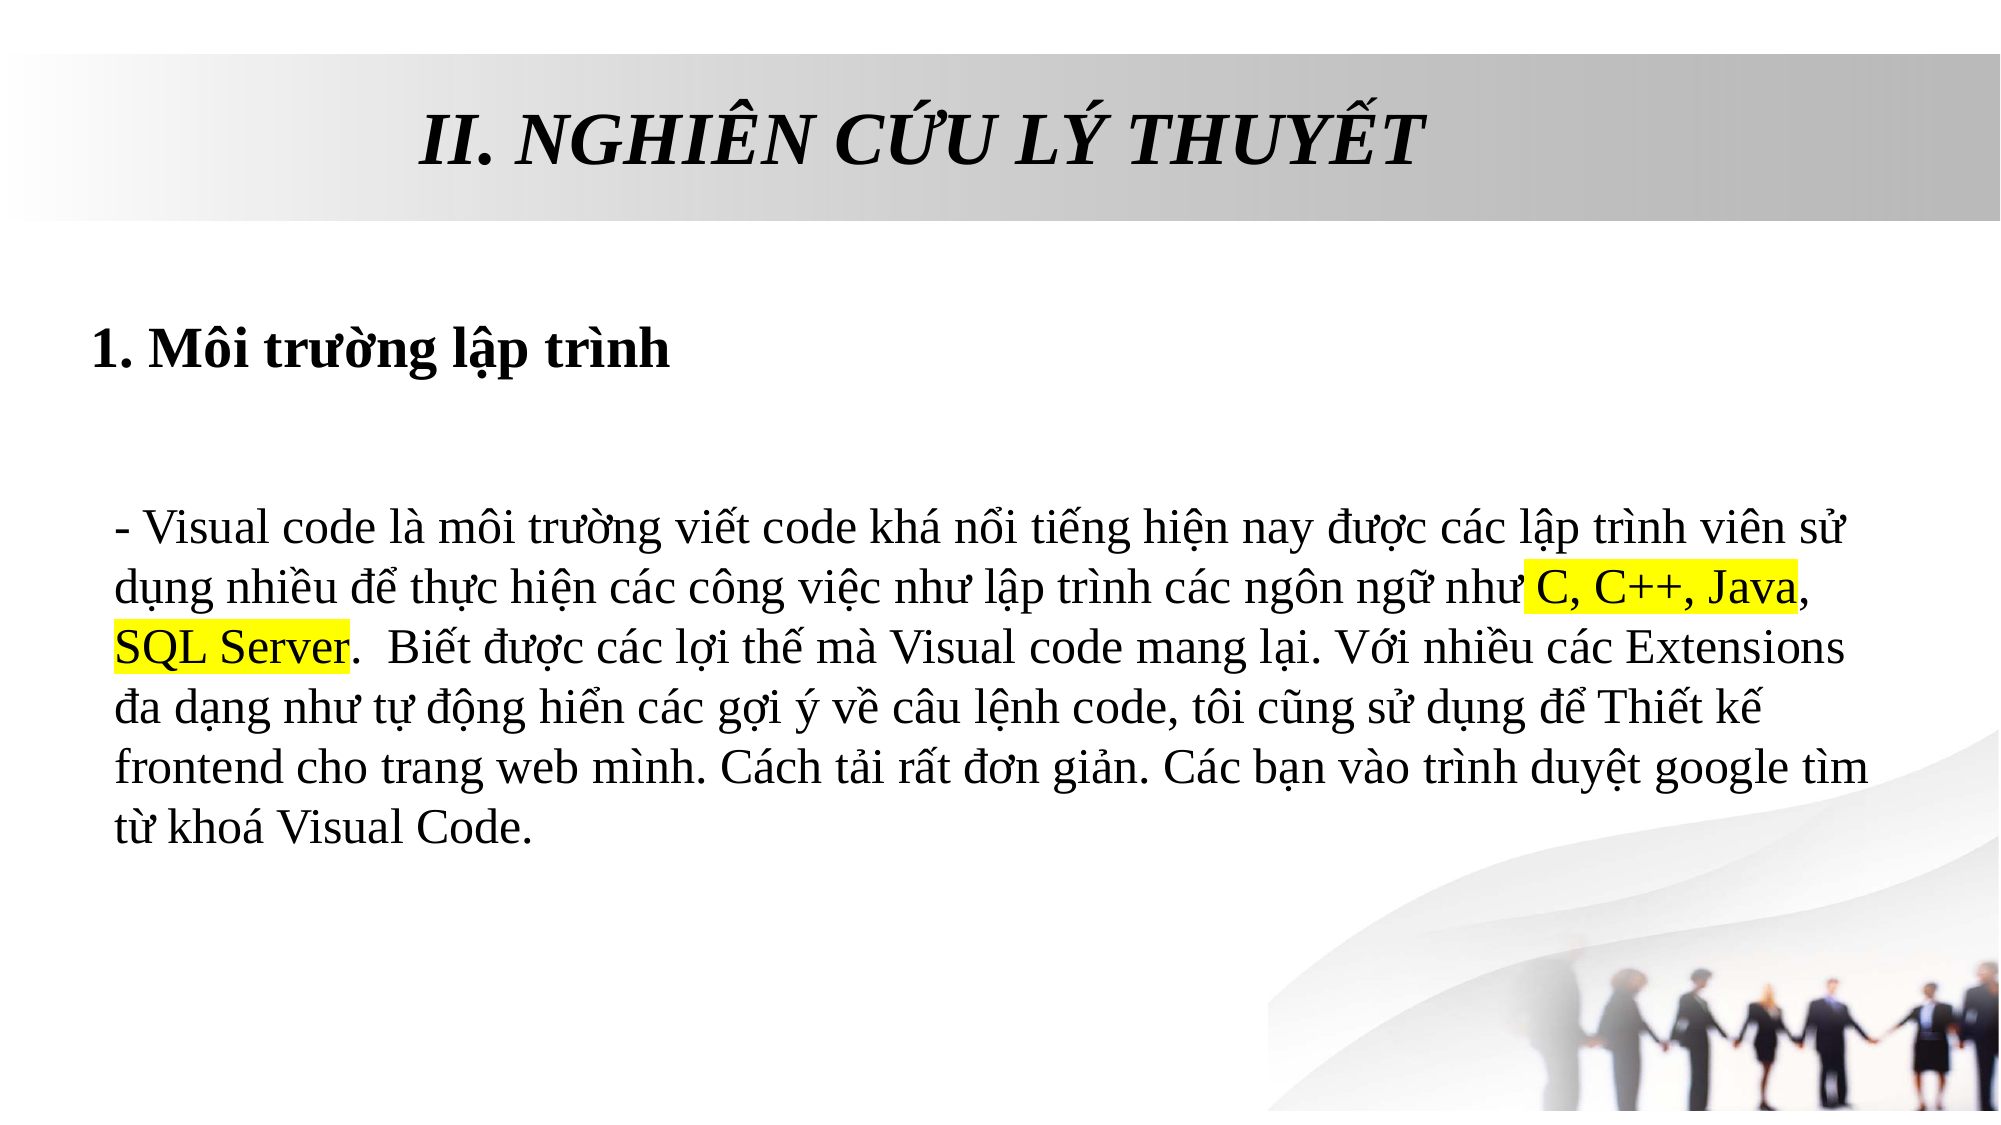

II. NGHIÊN CỨU LÝ THUYẾT
1. Môi trường lập trình
- Visual code là môi trường viết code khá nổi tiếng hiện nay được các lập trình viên sử dụng nhiều để thực hiện các công việc như lập trình các ngôn ngữ như C, C++, Java, SQL Server.  Biết được các lợi thế mà Visual code mang lại. Với nhiều các Extensions đa dạng như tự động hiển các gợi ý về câu lệnh code, tôi cũng sử dụng để Thiết kế frontend cho trang web mình. Cách tải rất đơn giản. Các bạn vào trình duyệt google tìm từ khoá Visual Code.